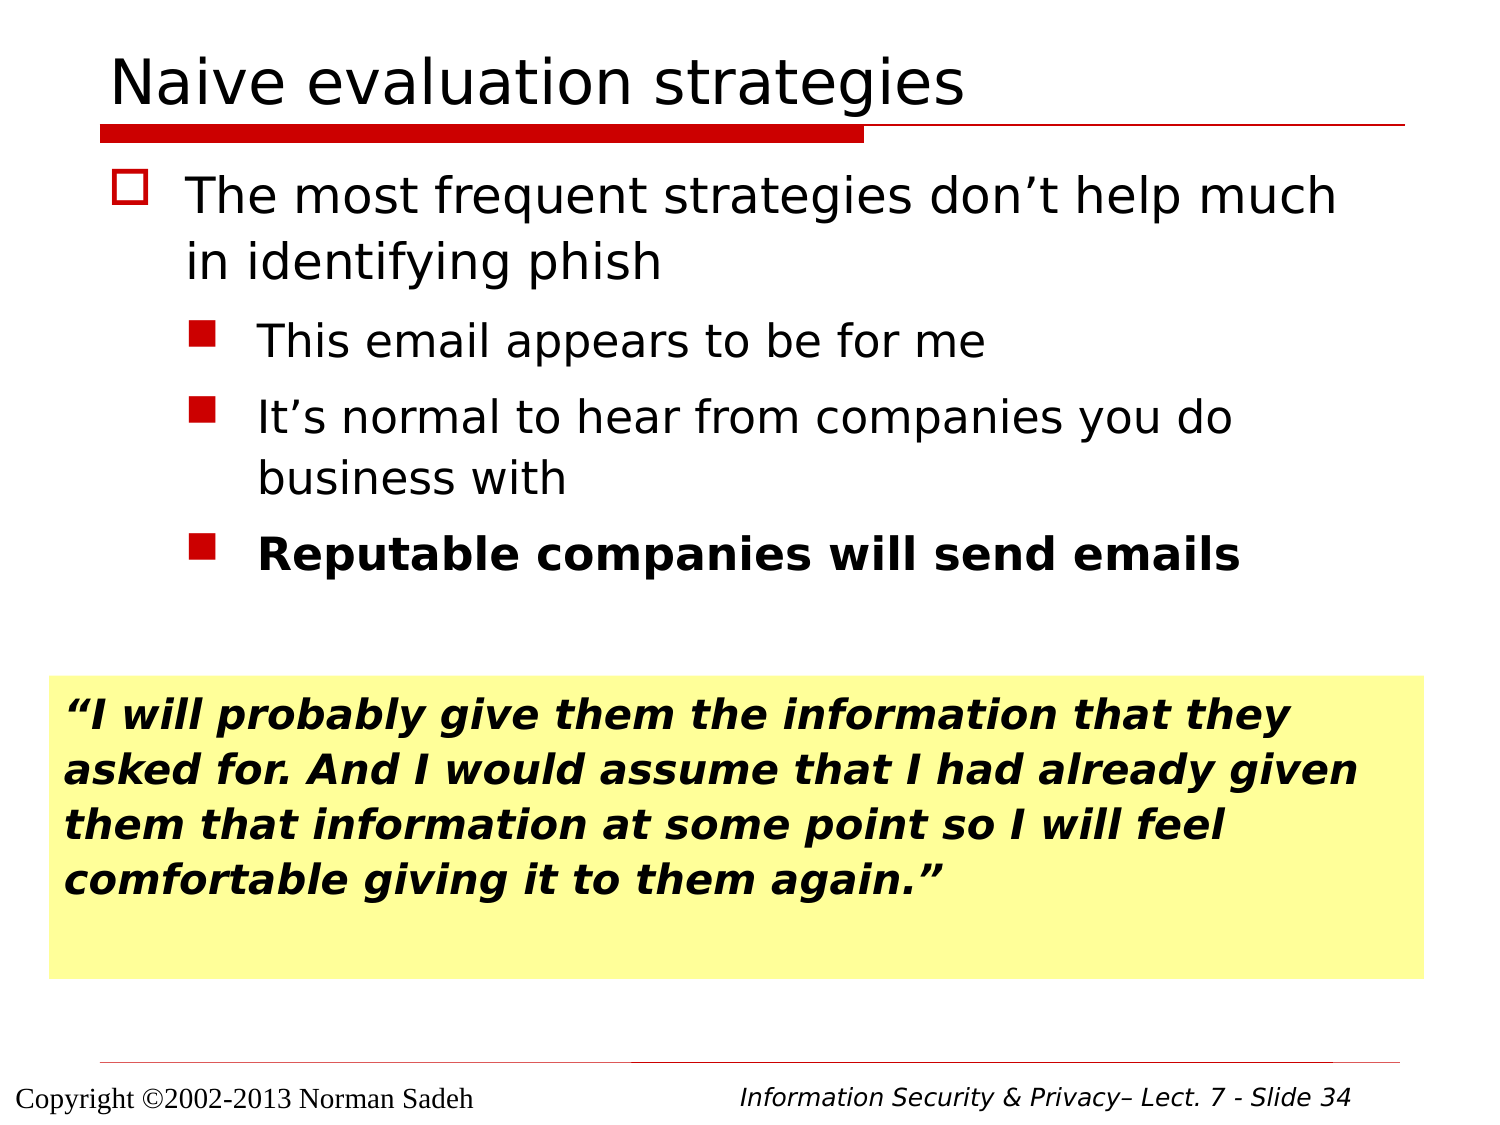

# Naive evaluation strategies
The most frequent strategies don’t help much in identifying phish
This email appears to be for me
It’s normal to hear from companies you do business with
Reputable companies will send emails

“I will probably give them the information that they asked for. And I would assume that I had already given them that information at some point so I will feel comfortable giving it to them again.”